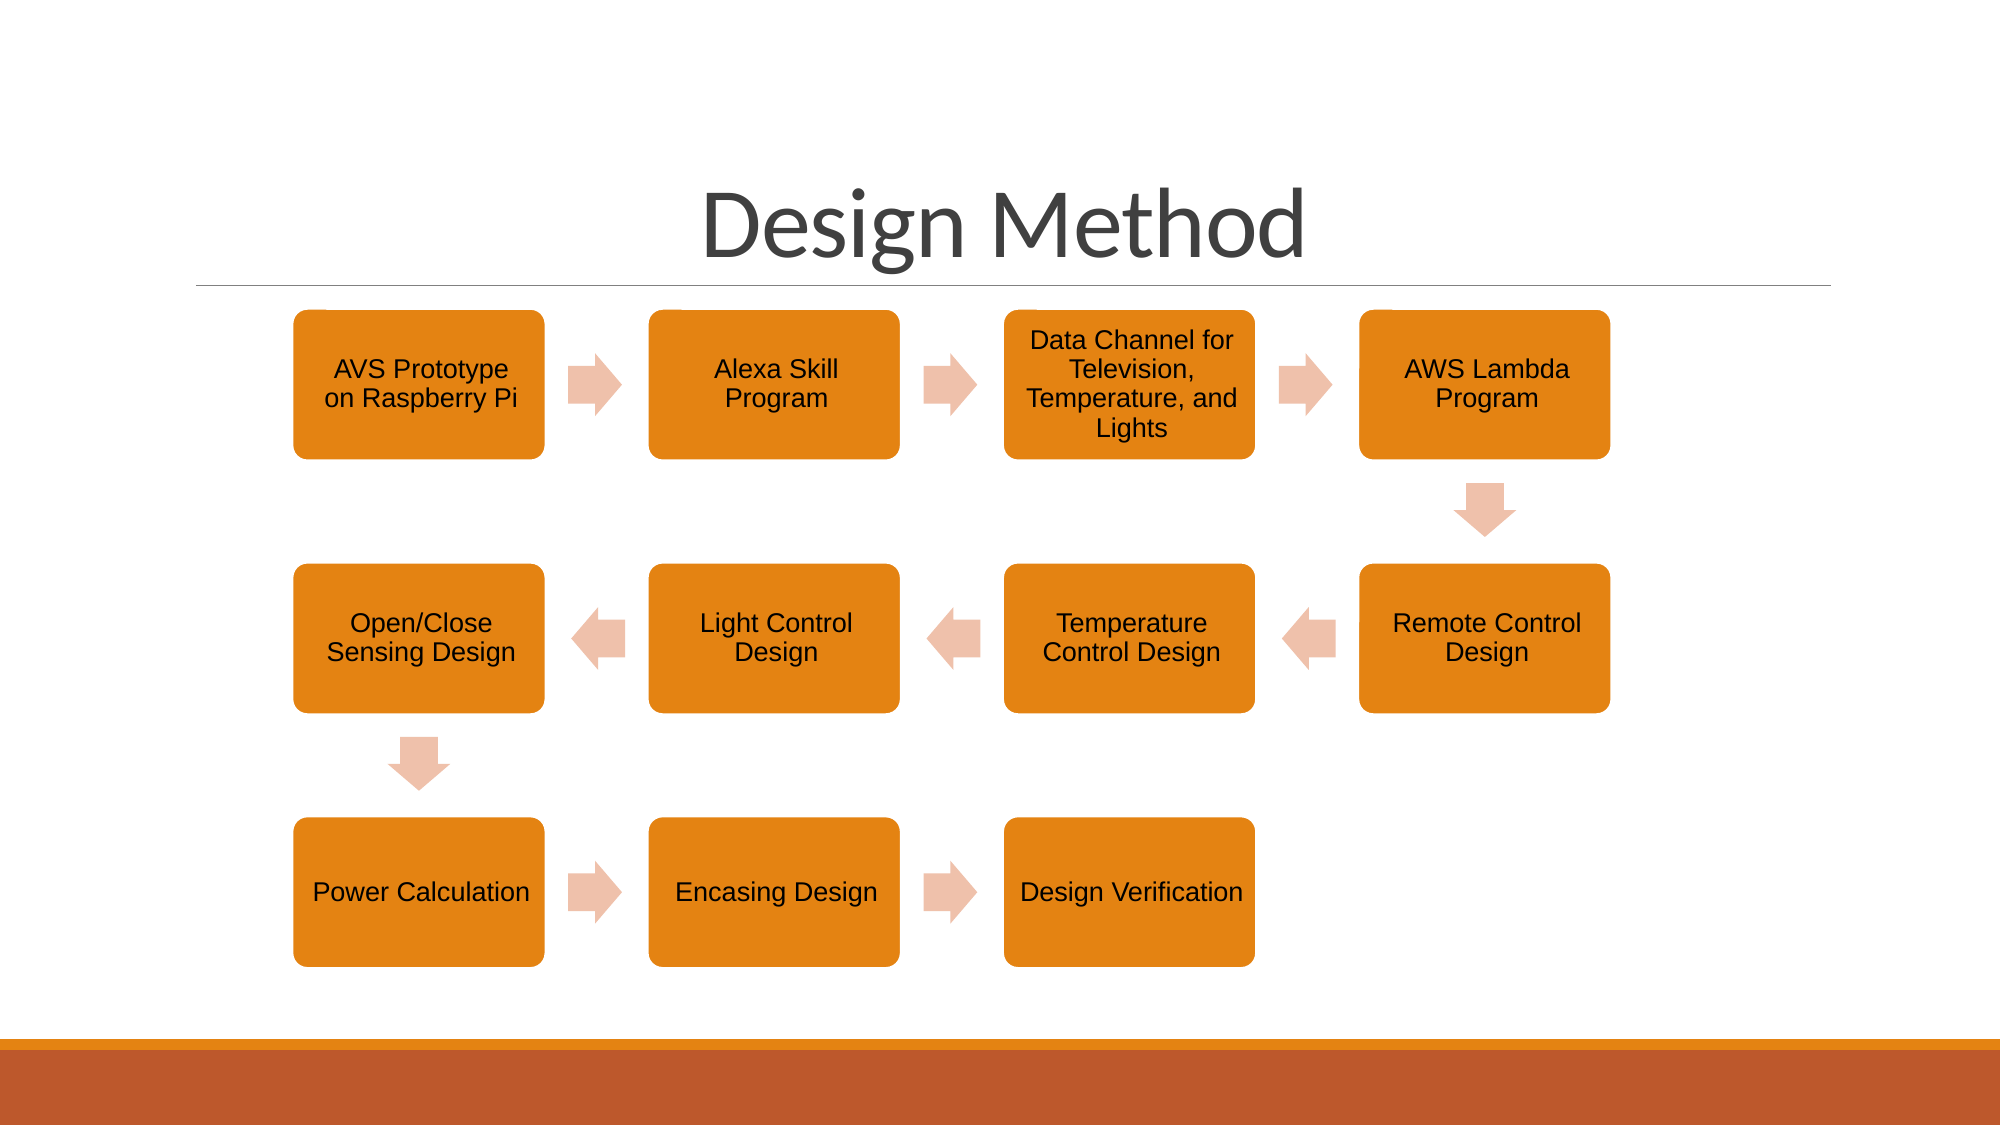

# Design Method
AVS Prototype on Raspberry Pi

Alexa Skill Program

Data Channel for Television, Temperature, and Lights

AWS Lambda Program

Remote Control Design

Temperature Control Design

Light Control Design

Open/Close Sensing Design

Power Calculation

Encasing Design

Design Verification